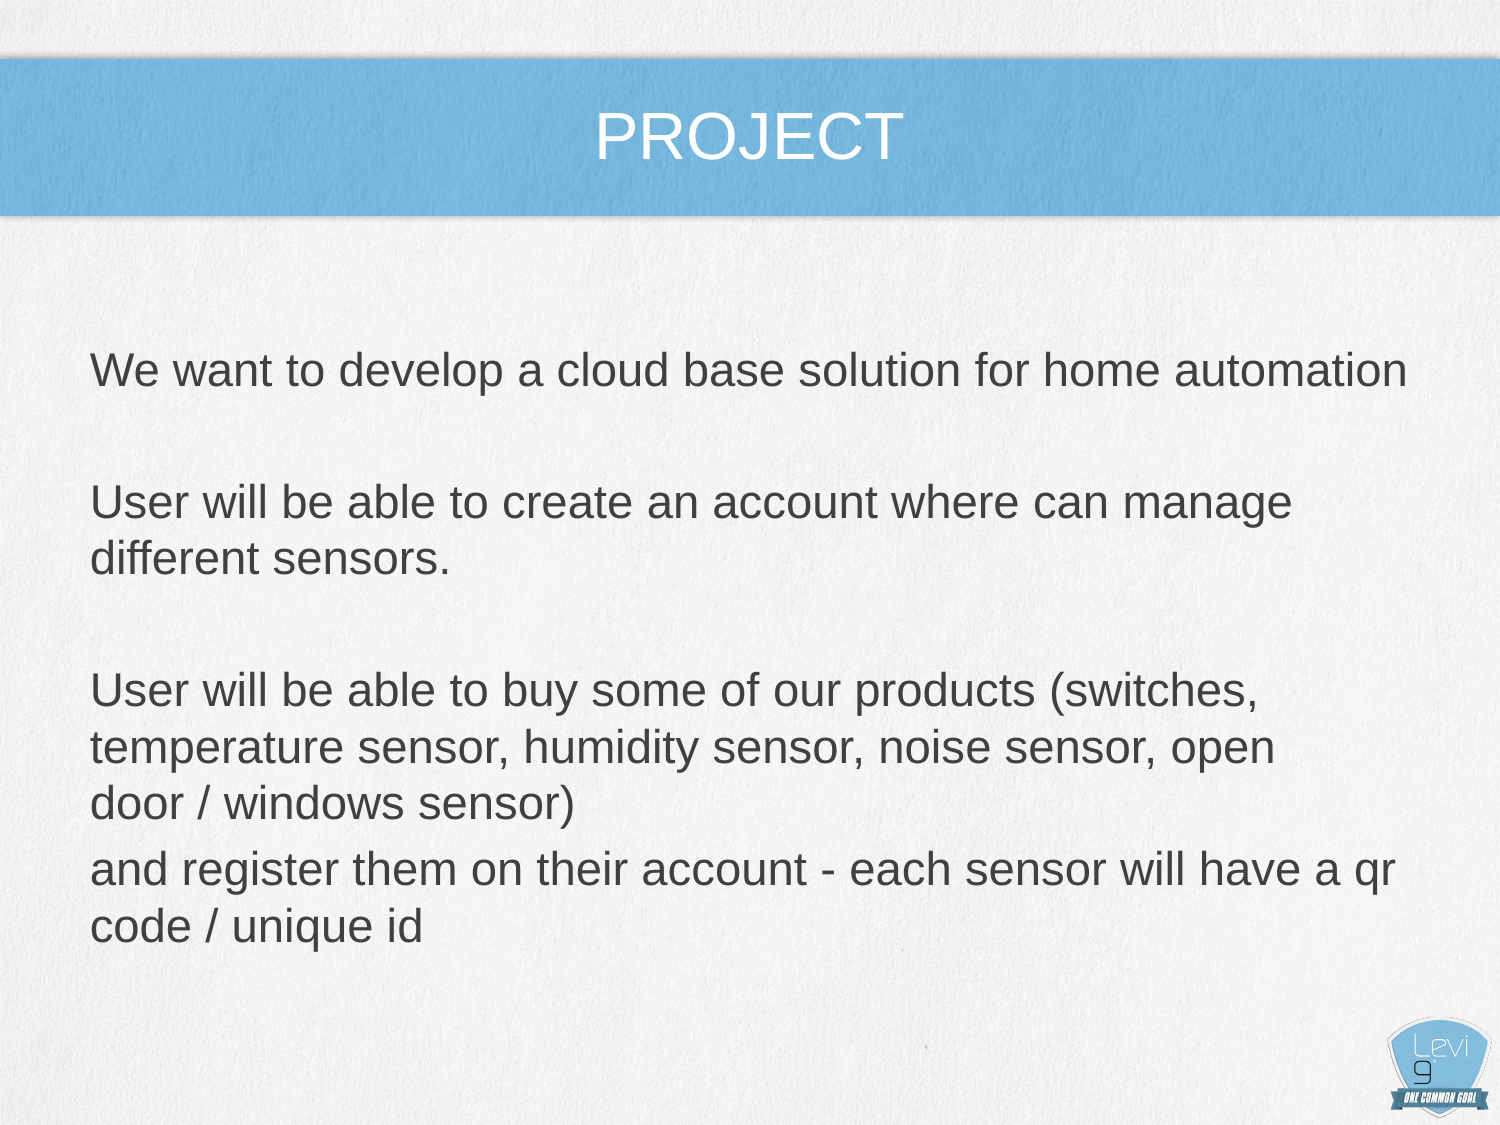

# PROJECT

We want to develop a cloud base solution for home automation

User will be able to create an account where can manage different sensors.

User will be able to buy some of our products (switches, temperature sensor, humidity sensor, noise sensor, open door / windows sensor)
and register them on their account - each sensor will have a qr code / unique id